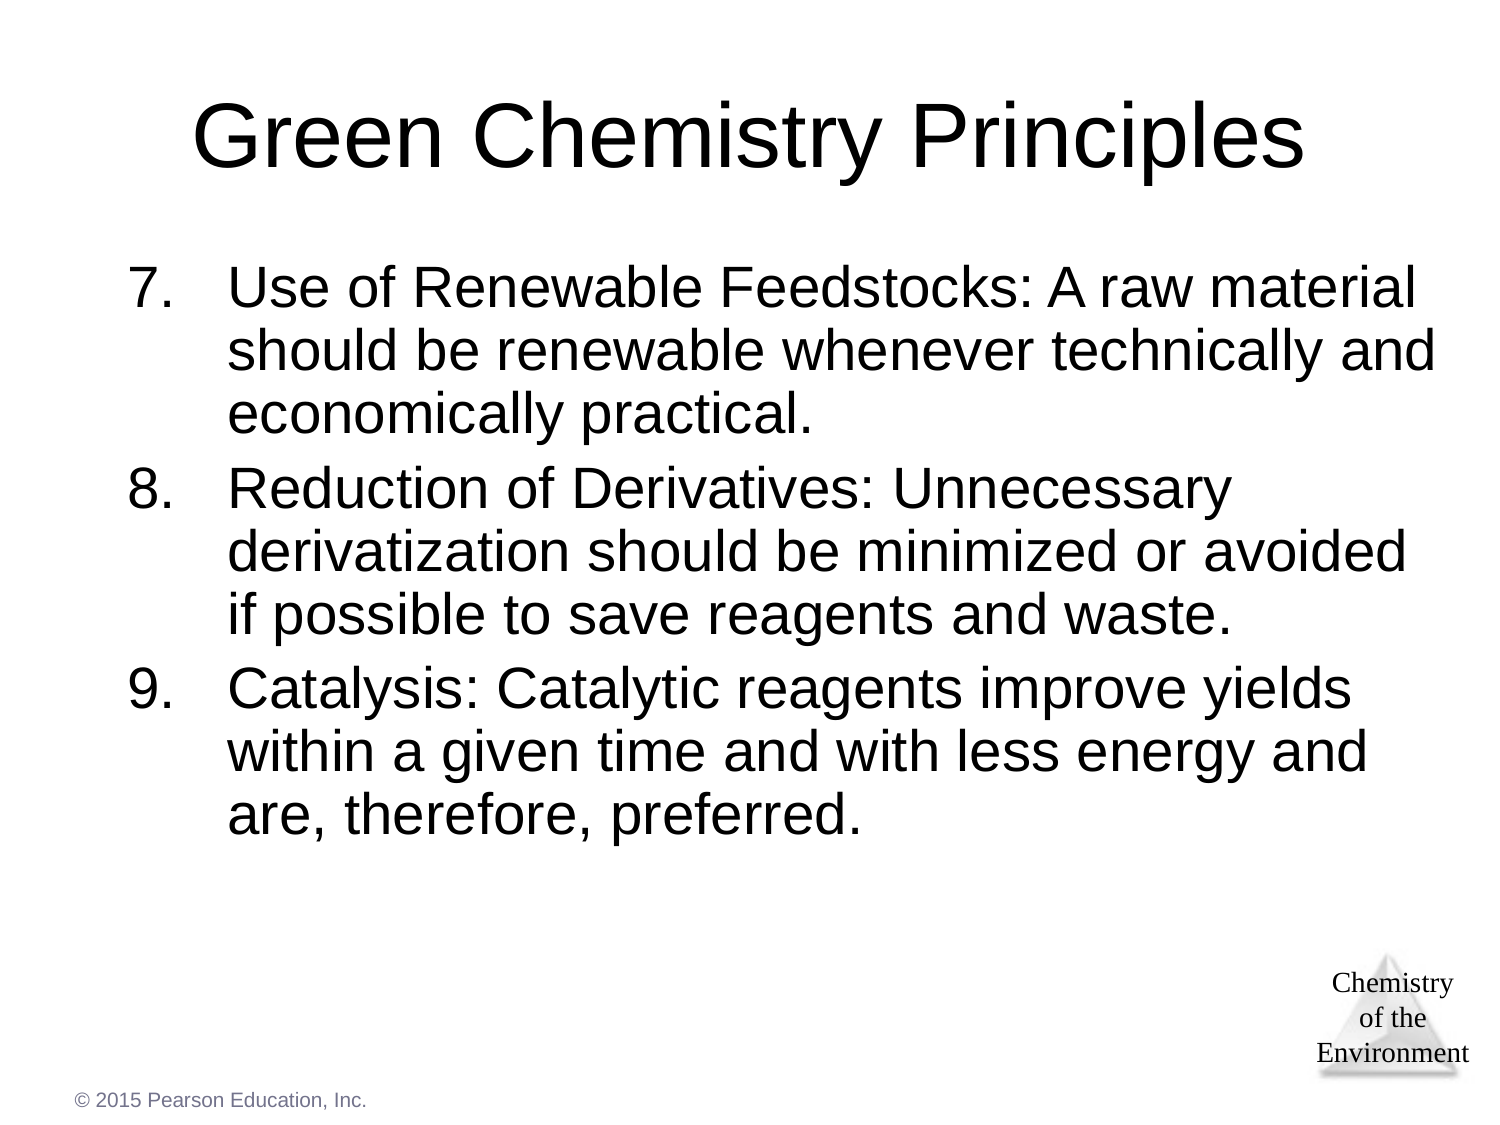

# Green Chemistry Principles
Use of Renewable Feedstocks: A raw material should be renewable whenever technically and economically practical.
Reduction of Derivatives: Unnecessary derivatization should be minimized or avoided
if possible to save reagents and waste.
Catalysis: Catalytic reagents improve yields within a given time and with less energy and are, therefore, preferred.